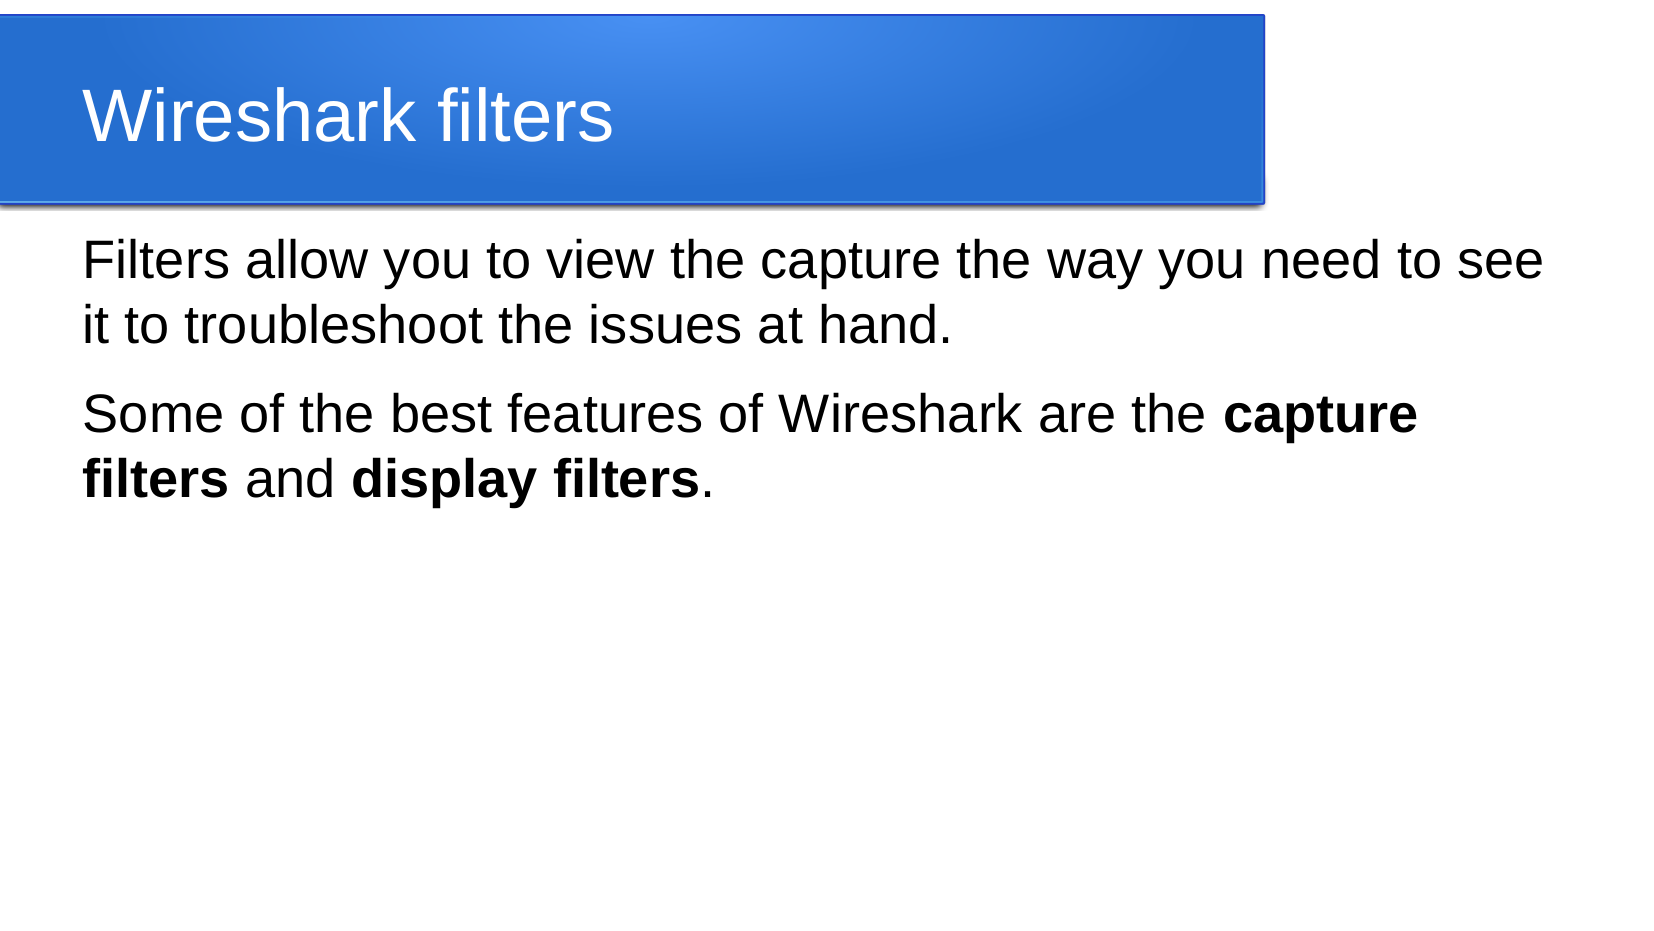

Wireshark filters
Filters allow you to view the capture the way you need to see it to troubleshoot the issues at hand.
Some of the best features of Wireshark are the capture filters and display filters.